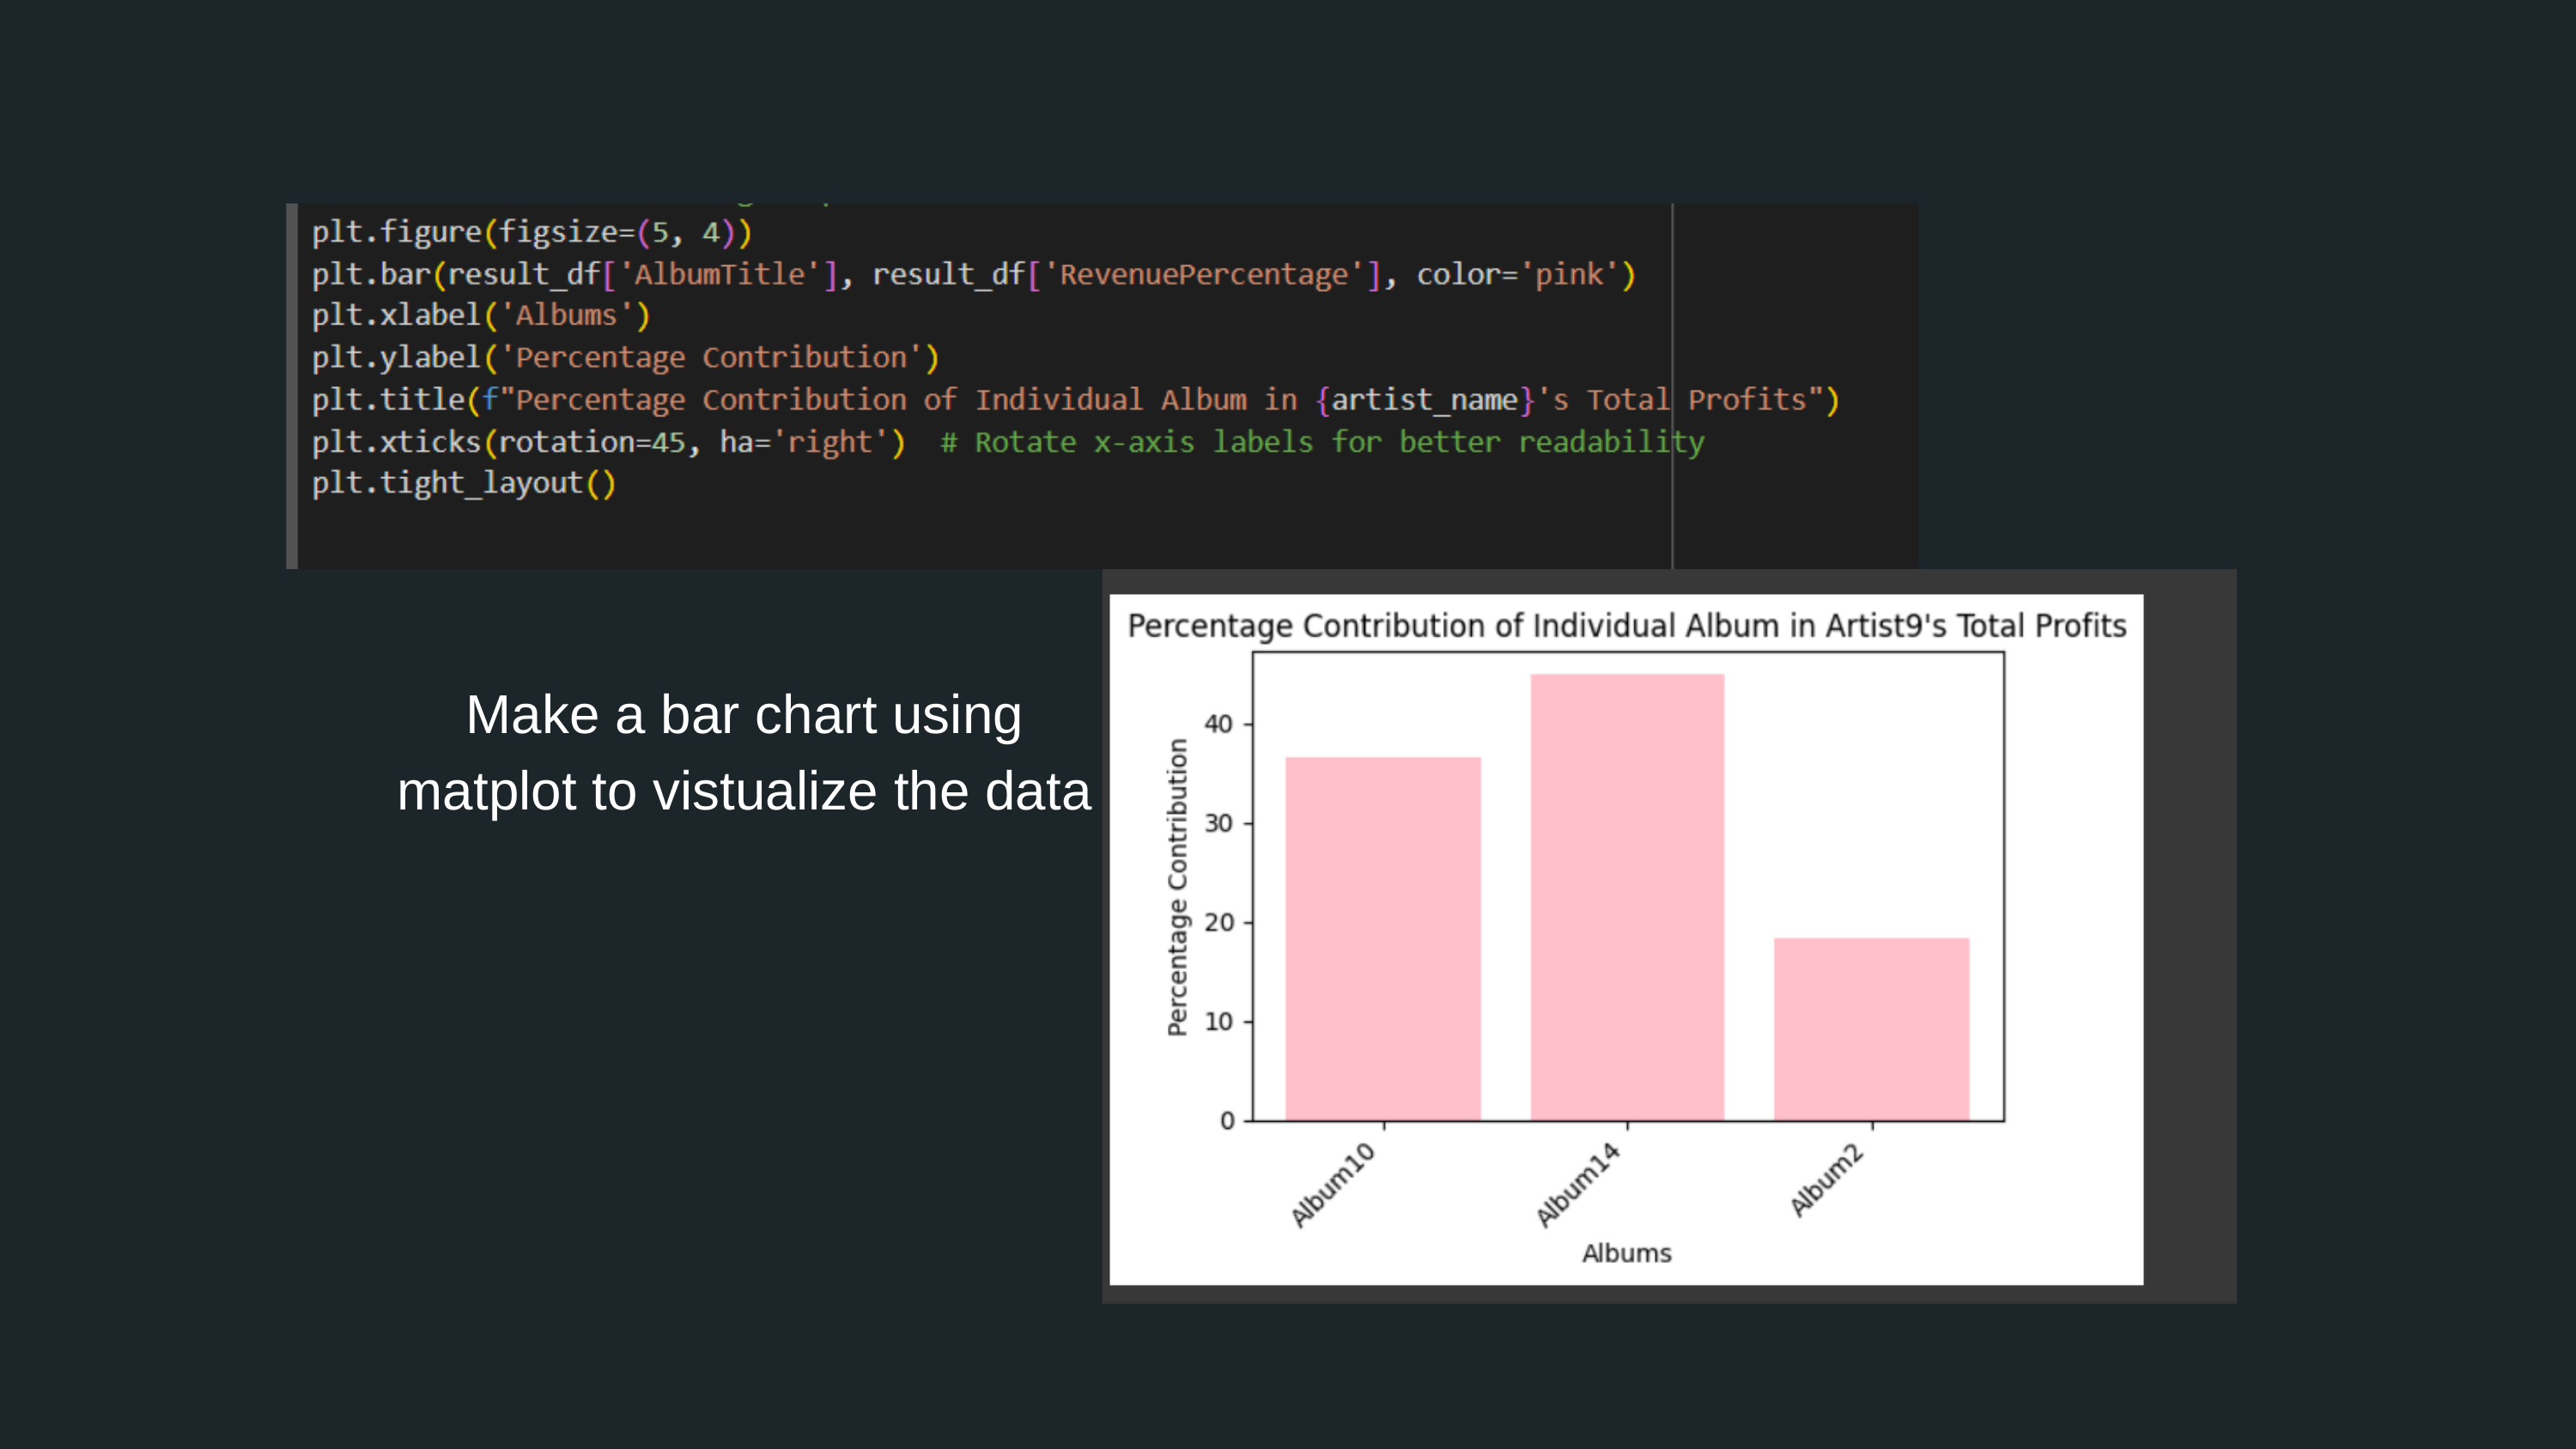

Make a bar chart using matplot to vistualize the data